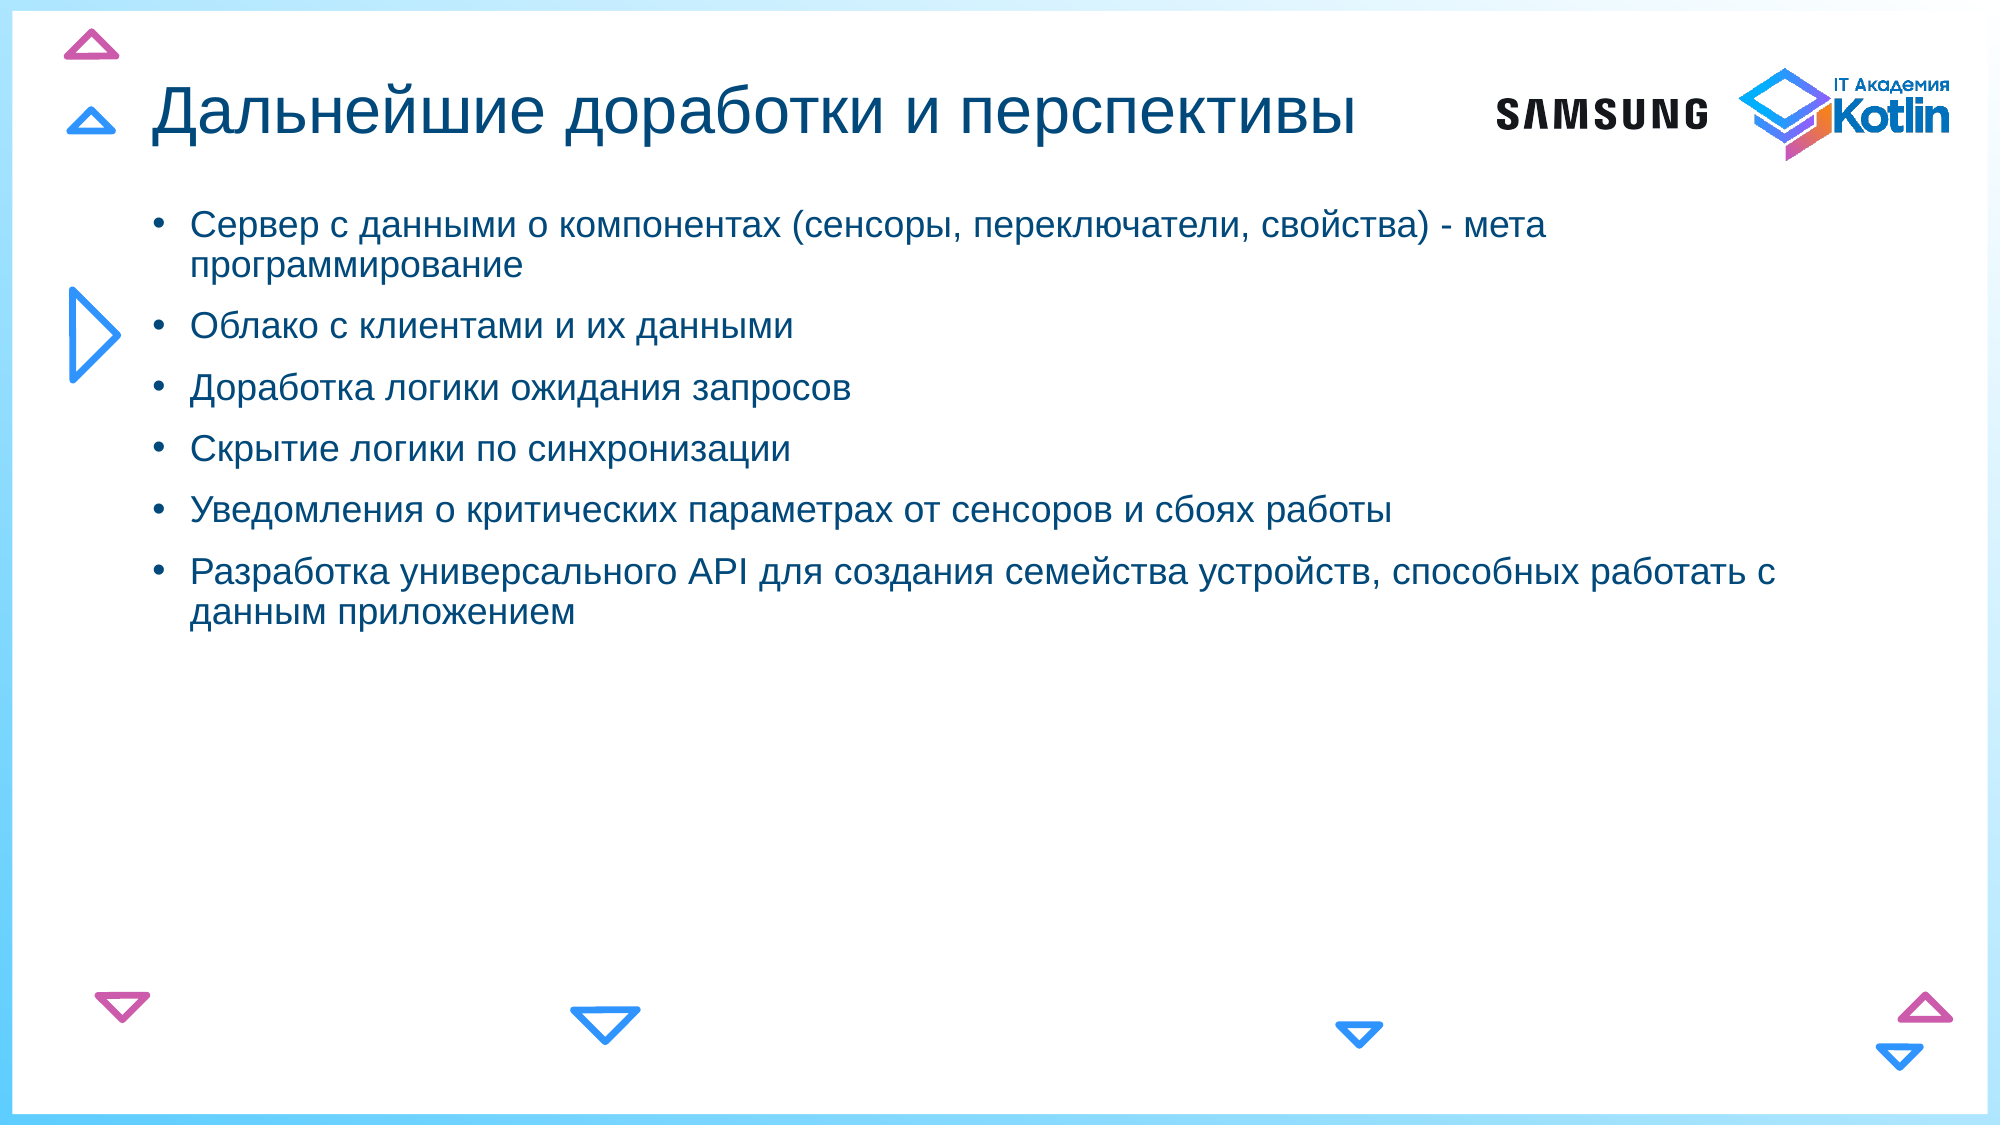

# Дальнейшие доработки и перспективы
Сервер с данными о компонентах (сенсоры, переключатели, свойства) - мета программирование
Облако с клиентами и их данными
Доработка логики ожидания запросов
Скрытие логики по синхронизации
Уведомления о критических параметрах от сенсоров и сбоях работы
Разработка универсального API для создания семейства устройств, способных работать с данным приложением